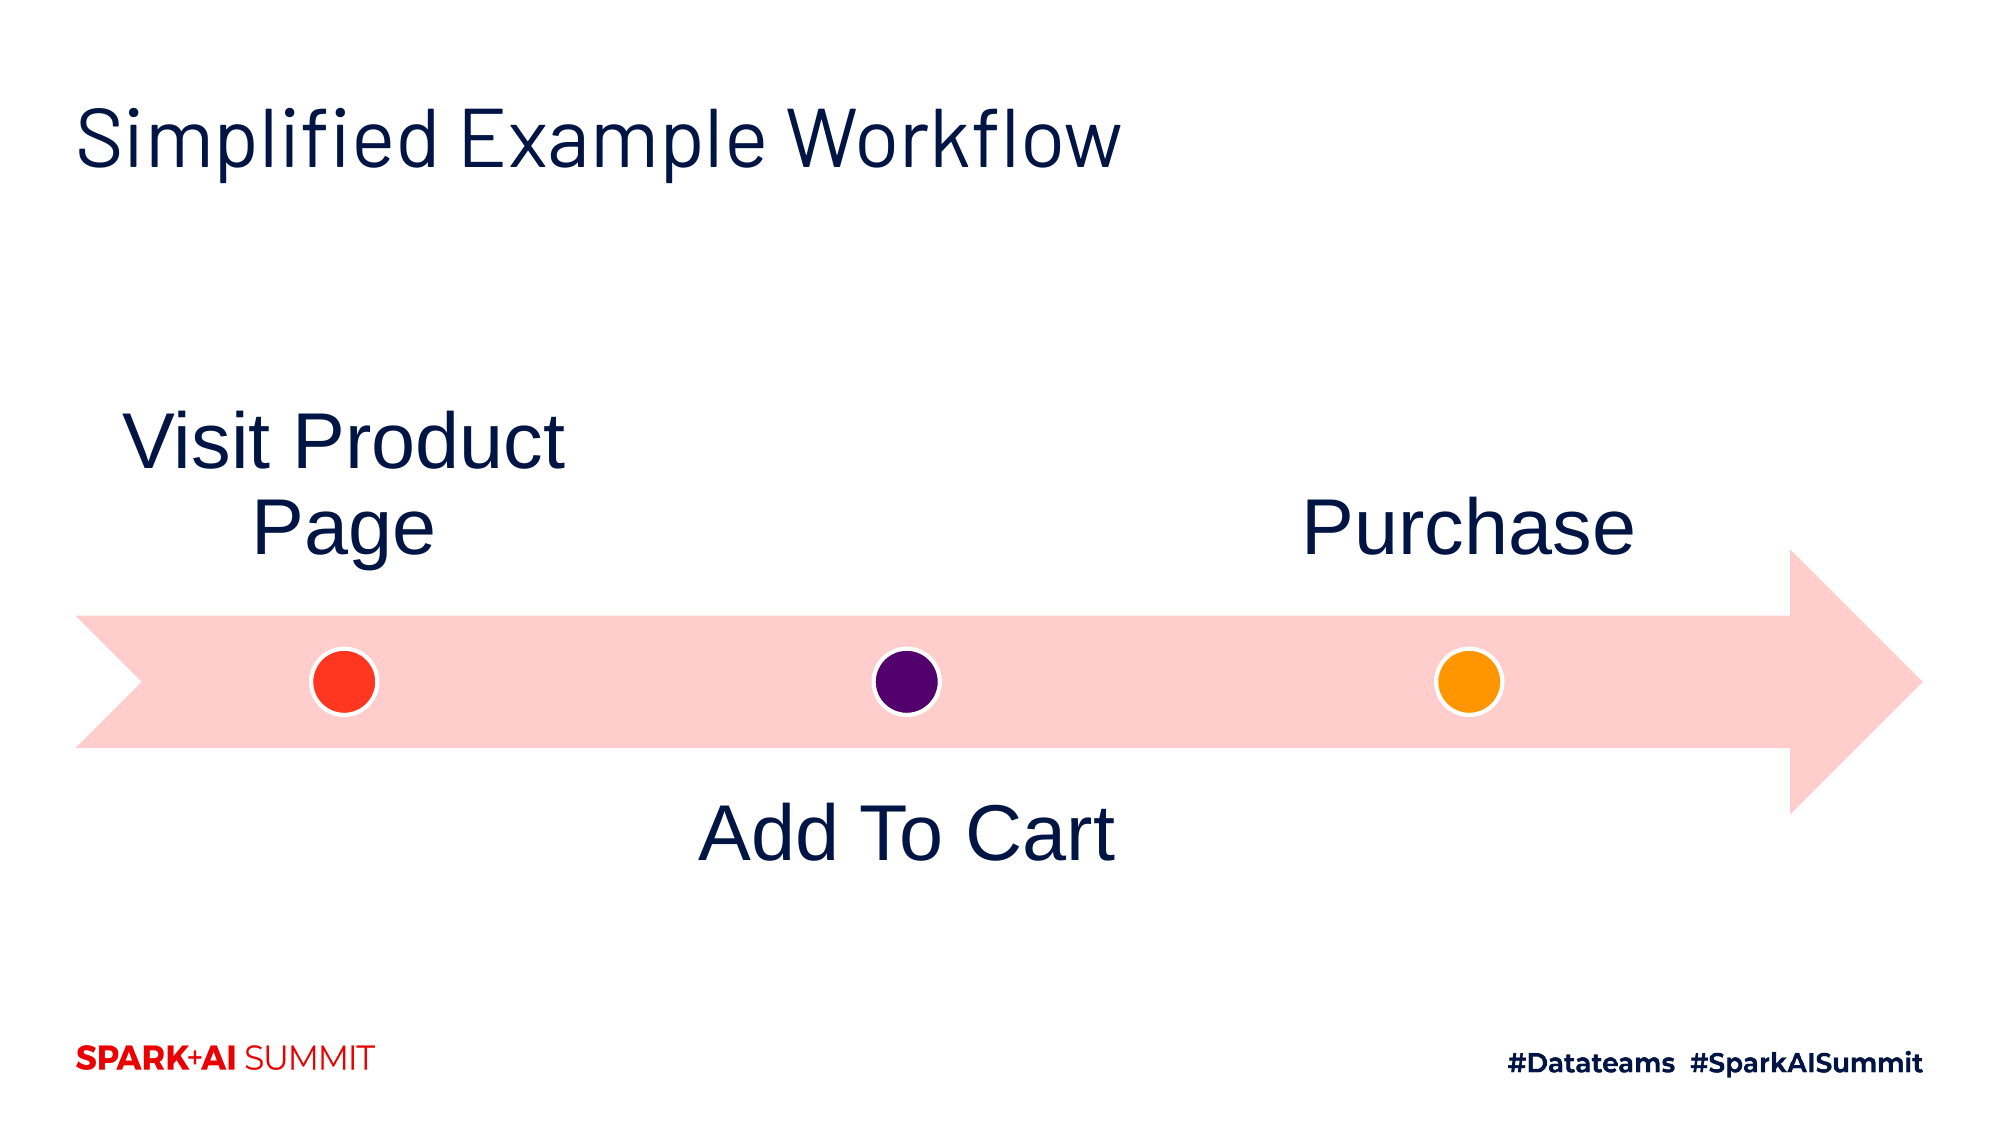

# Simplified Example Workflow
Visit Product Page
Add To Cart
Purchase